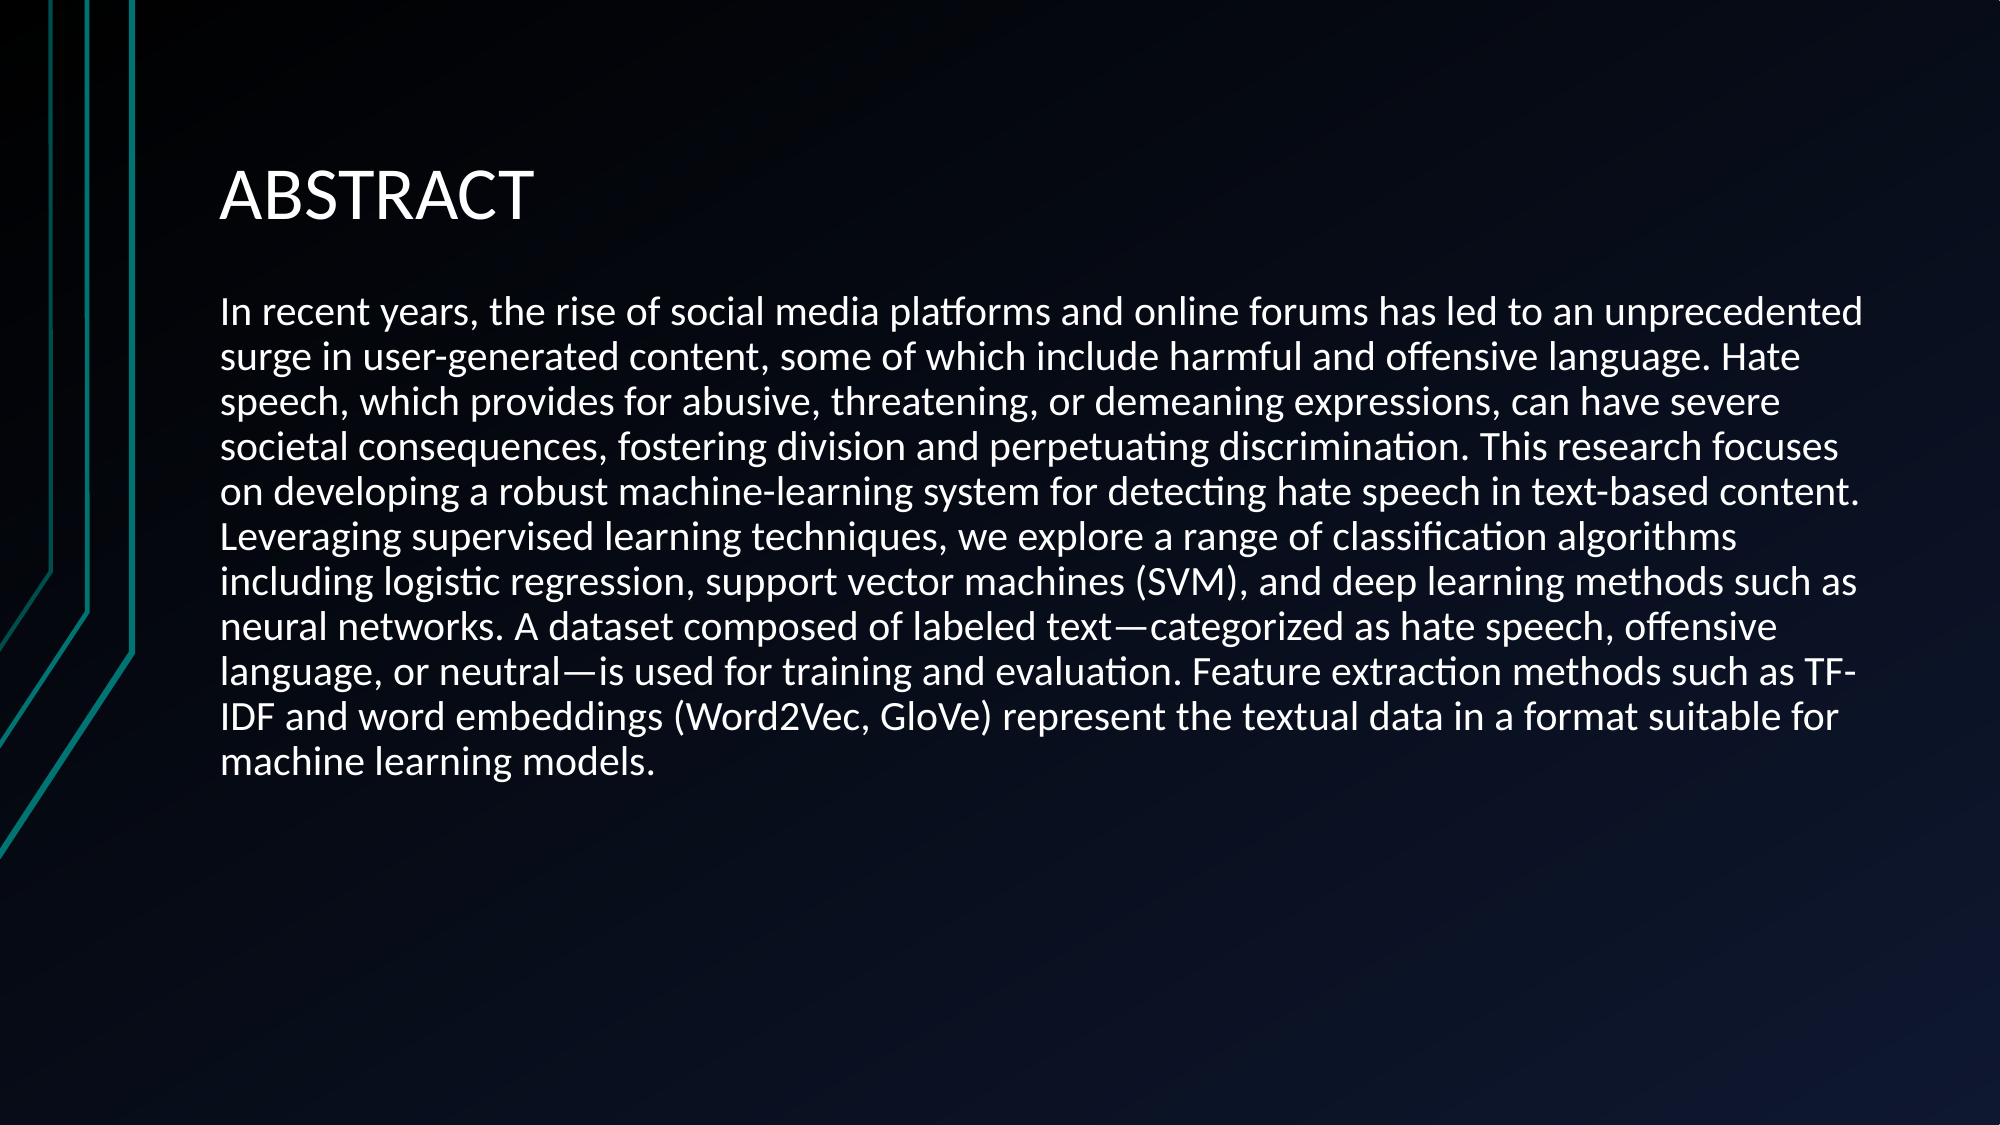

# ABSTRACT
In recent years, the rise of social media platforms and online forums has led to an unprecedented surge in user-generated content, some of which include harmful and offensive language. Hate speech, which provides for abusive, threatening, or demeaning expressions, can have severe societal consequences, fostering division and perpetuating discrimination. This research focuses on developing a robust machine-learning system for detecting hate speech in text-based content. Leveraging supervised learning techniques, we explore a range of classification algorithms including logistic regression, support vector machines (SVM), and deep learning methods such as neural networks. A dataset composed of labeled text—categorized as hate speech, offensive language, or neutral—is used for training and evaluation. Feature extraction methods such as TF-IDF and word embeddings (Word2Vec, GloVe) represent the textual data in a format suitable for machine learning models.